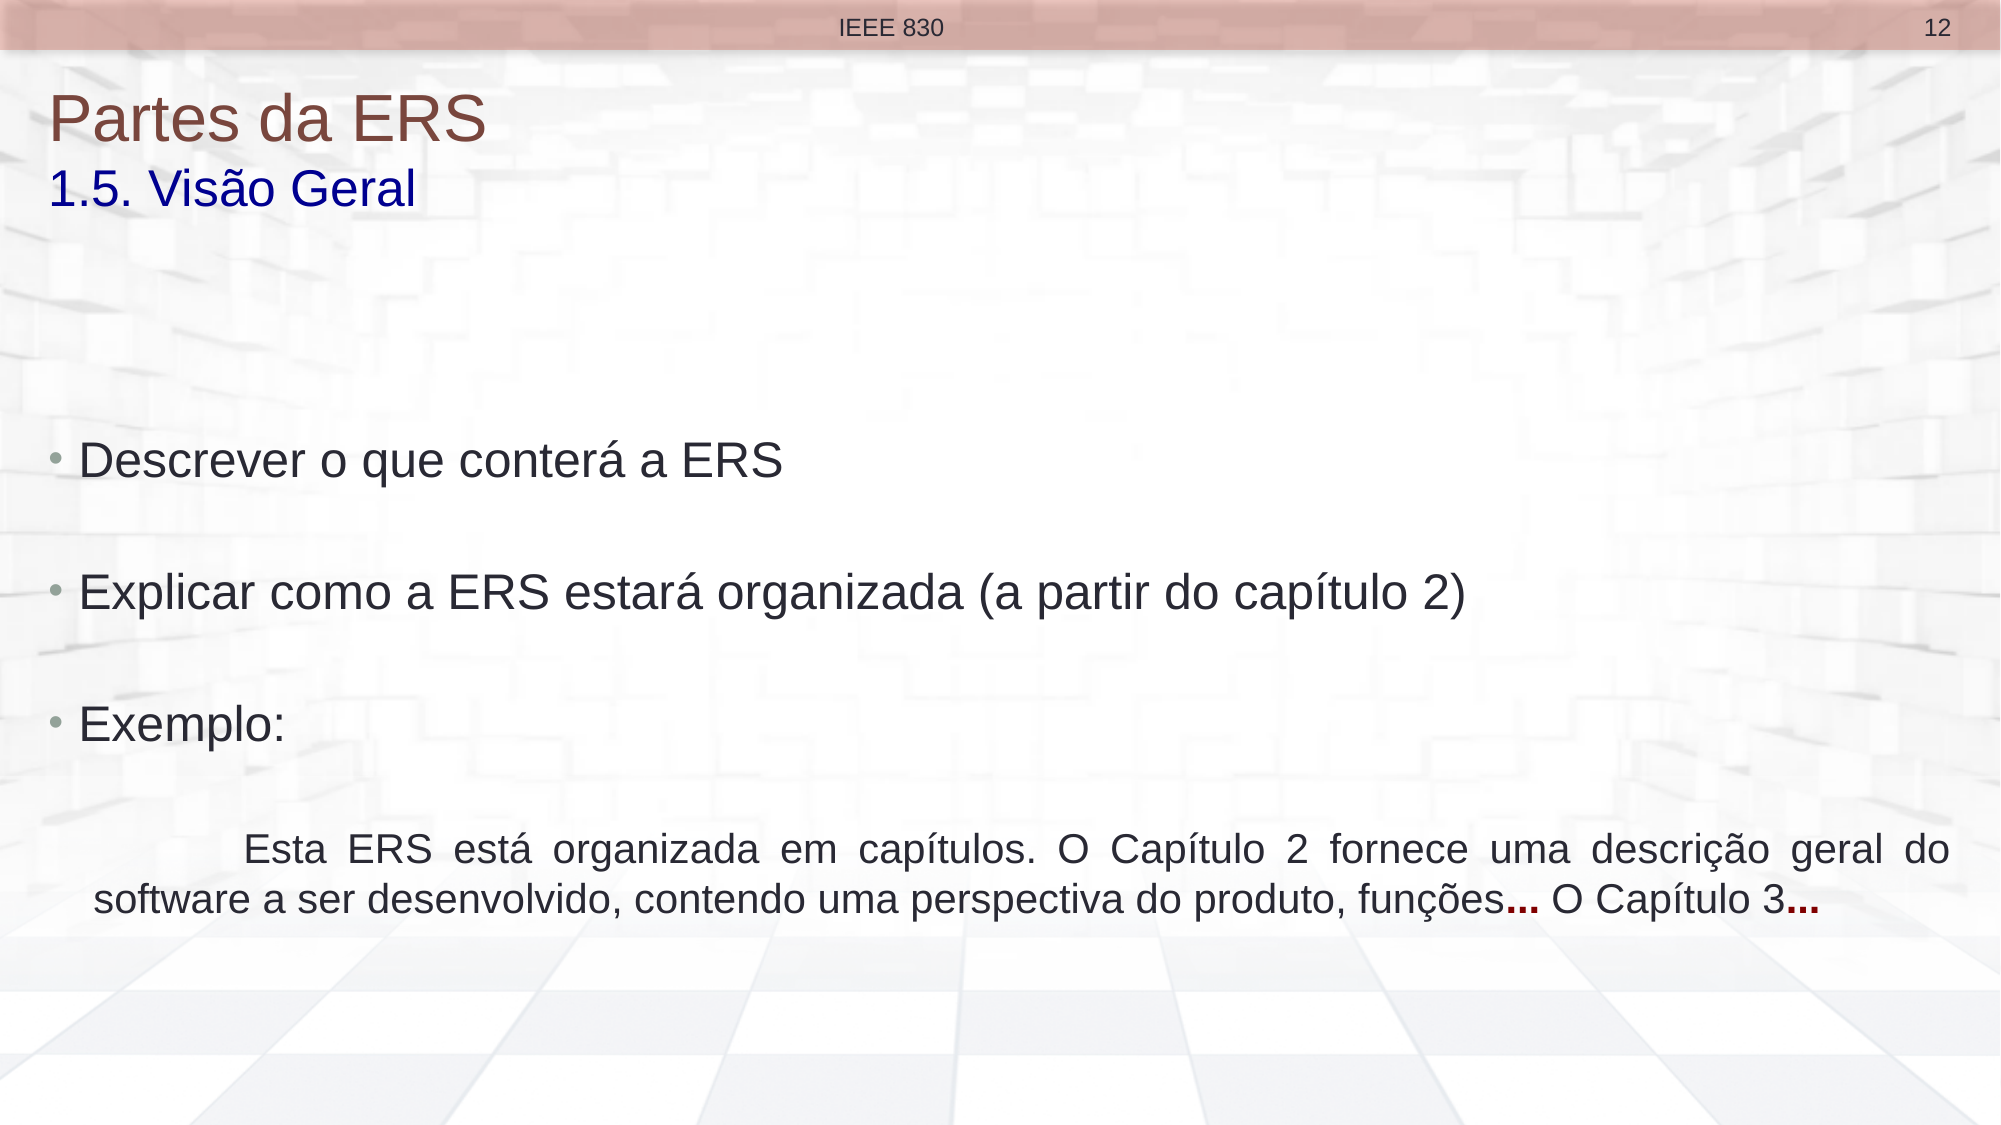

12
IEEE 830
# Partes da ERS 1.5. Visão Geral
Descrever o que conterá a ERS

Explicar como a ERS estará organizada (a partir do capítulo 2)

Exemplo:

	Esta ERS está organizada em capítulos. O Capítulo 2 fornece uma descrição geral do software a ser desenvolvido, contendo uma perspectiva do produto, funções... O Capítulo 3...